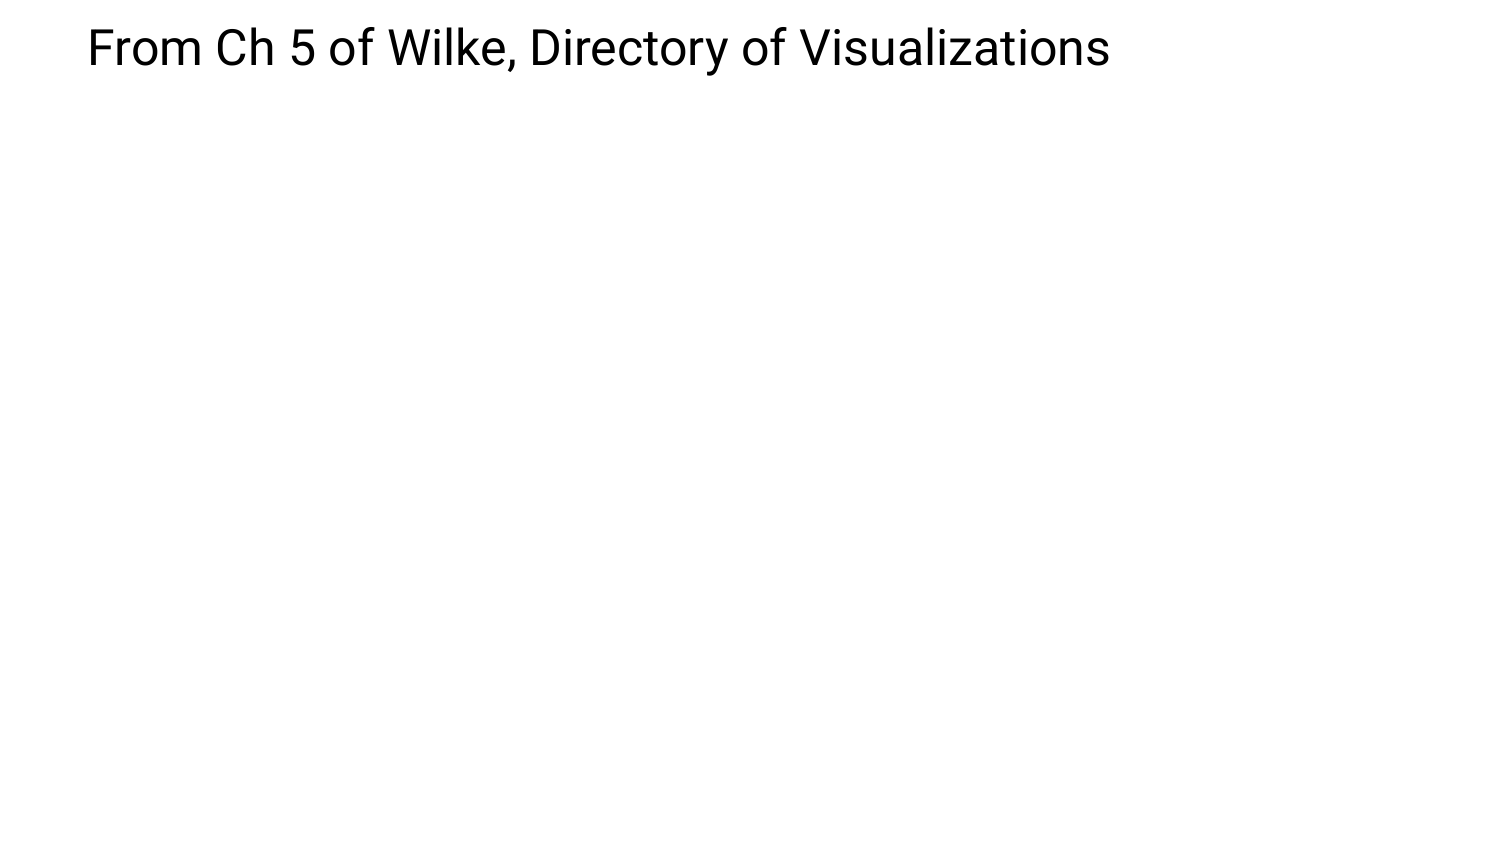

From Ch 5 of Wilke, Directory of Visualizations